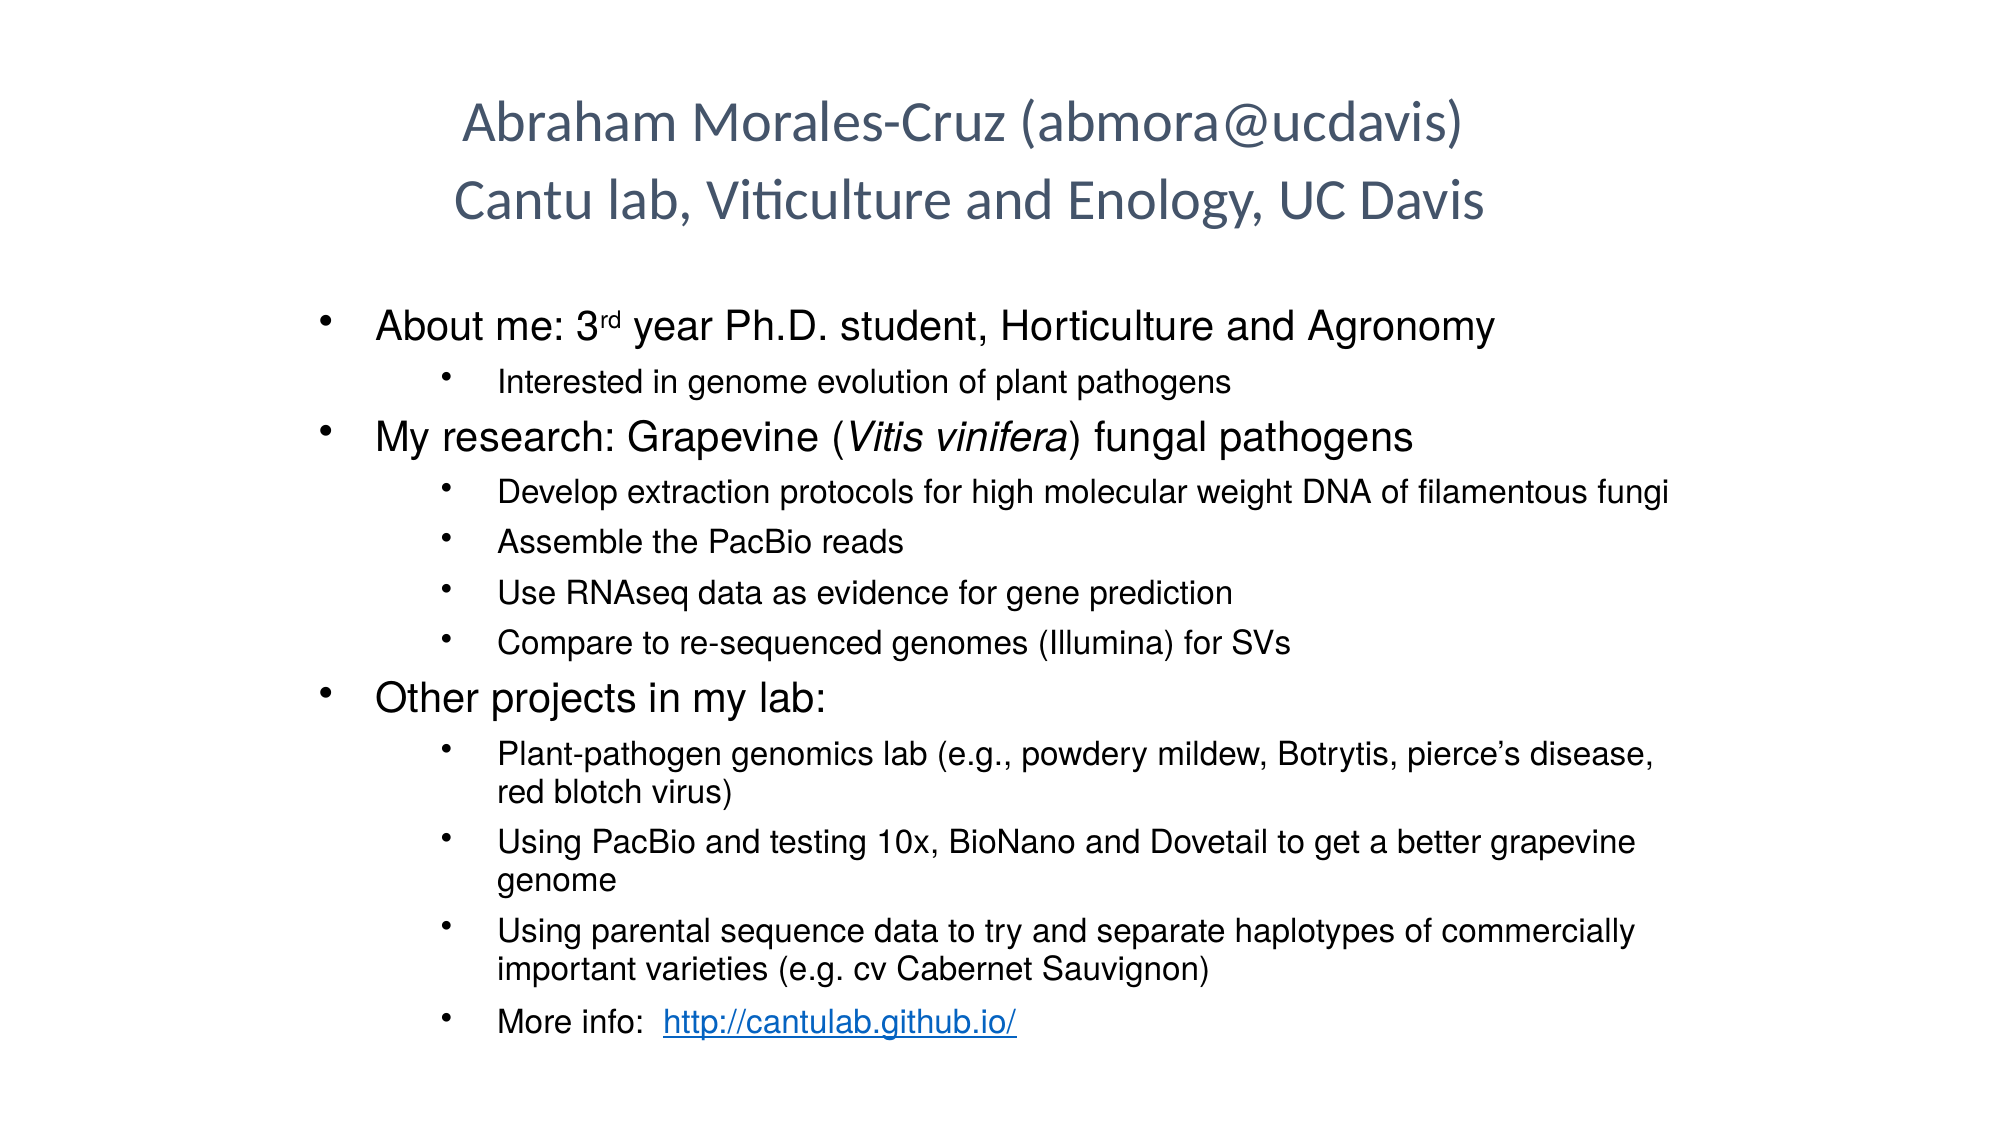

Abraham Morales-Cruz (abmora@ucdavis)
Cantu lab, Viticulture and Enology, UC Davis

About me: 3rd year Ph.D. student, Horticulture and Agronomy
Interested in genome evolution of plant pathogens
My research: Grapevine (Vitis vinifera) fungal pathogens
Develop extraction protocols for high molecular weight DNA of filamentous fungi
Assemble the PacBio reads
Use RNAseq data as evidence for gene prediction
Compare to re-sequenced genomes (Illumina) for SVs
Other projects in my lab:
Plant-pathogen genomics lab (e.g., powdery mildew, Botrytis, pierce’s disease, red blotch virus)
Using PacBio and testing 10x, BioNano and Dovetail to get a better grapevine genome
Using parental sequence data to try and separate haplotypes of commercially important varieties (e.g. cv Cabernet Sauvignon)
More info:  http://cantulab.github.io/